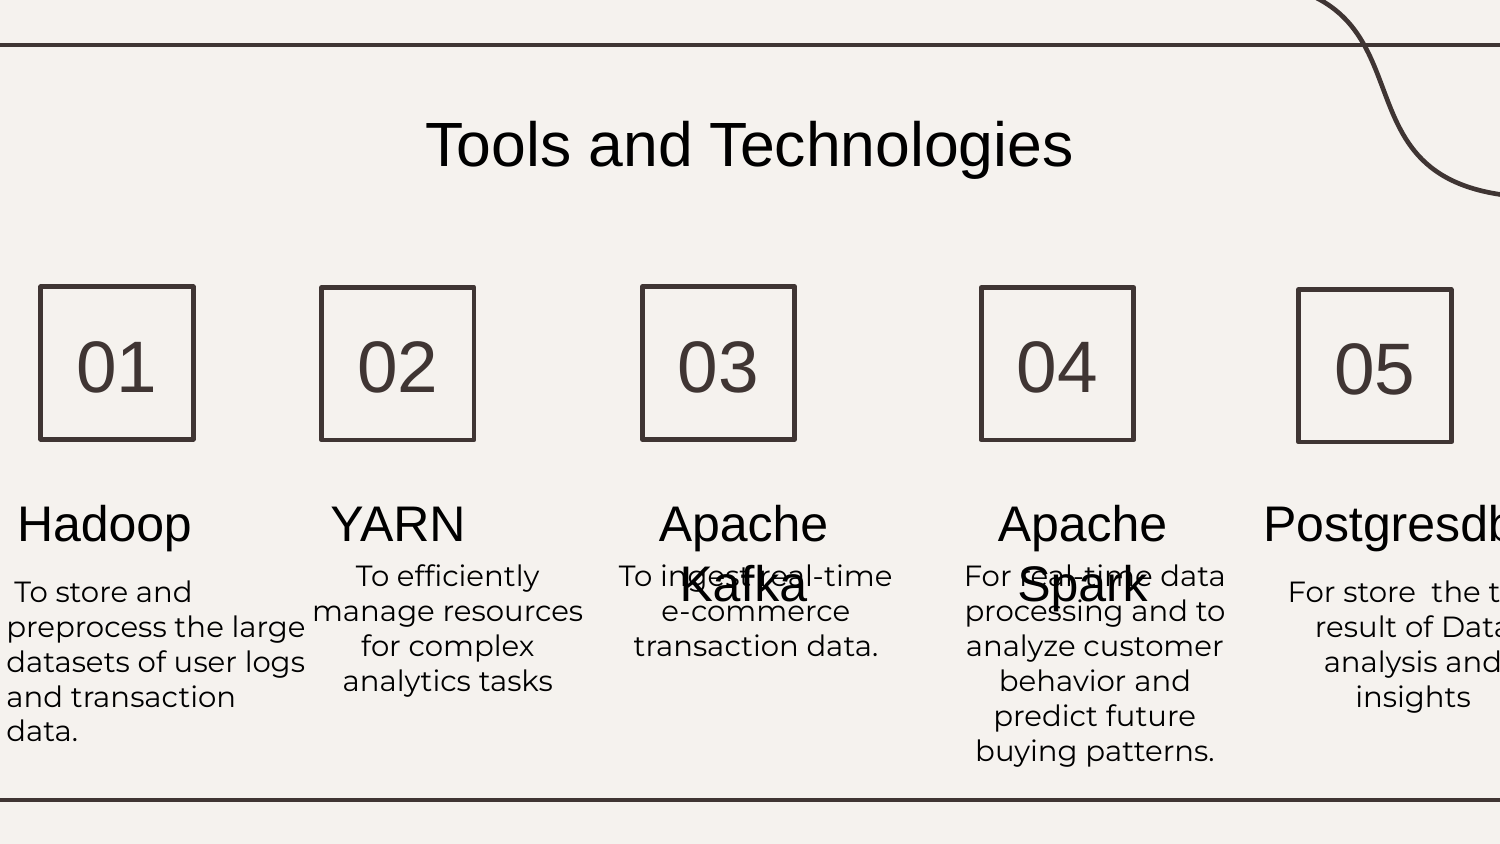

# Tools and Technologies

01

03

02

04

05
Apache Kafka
Hadoop
YARN
Apache Spark
   Postgresdb
To efficiently manage resources for complex analytics tasks
To ingest real-time e-commerce transaction data.
For real-time data processing and to analyze customer behavior and predict future buying patterns.
 To store and preprocess the large datasets of user logs and transaction data.
For store  the the result of Data analysis and insights